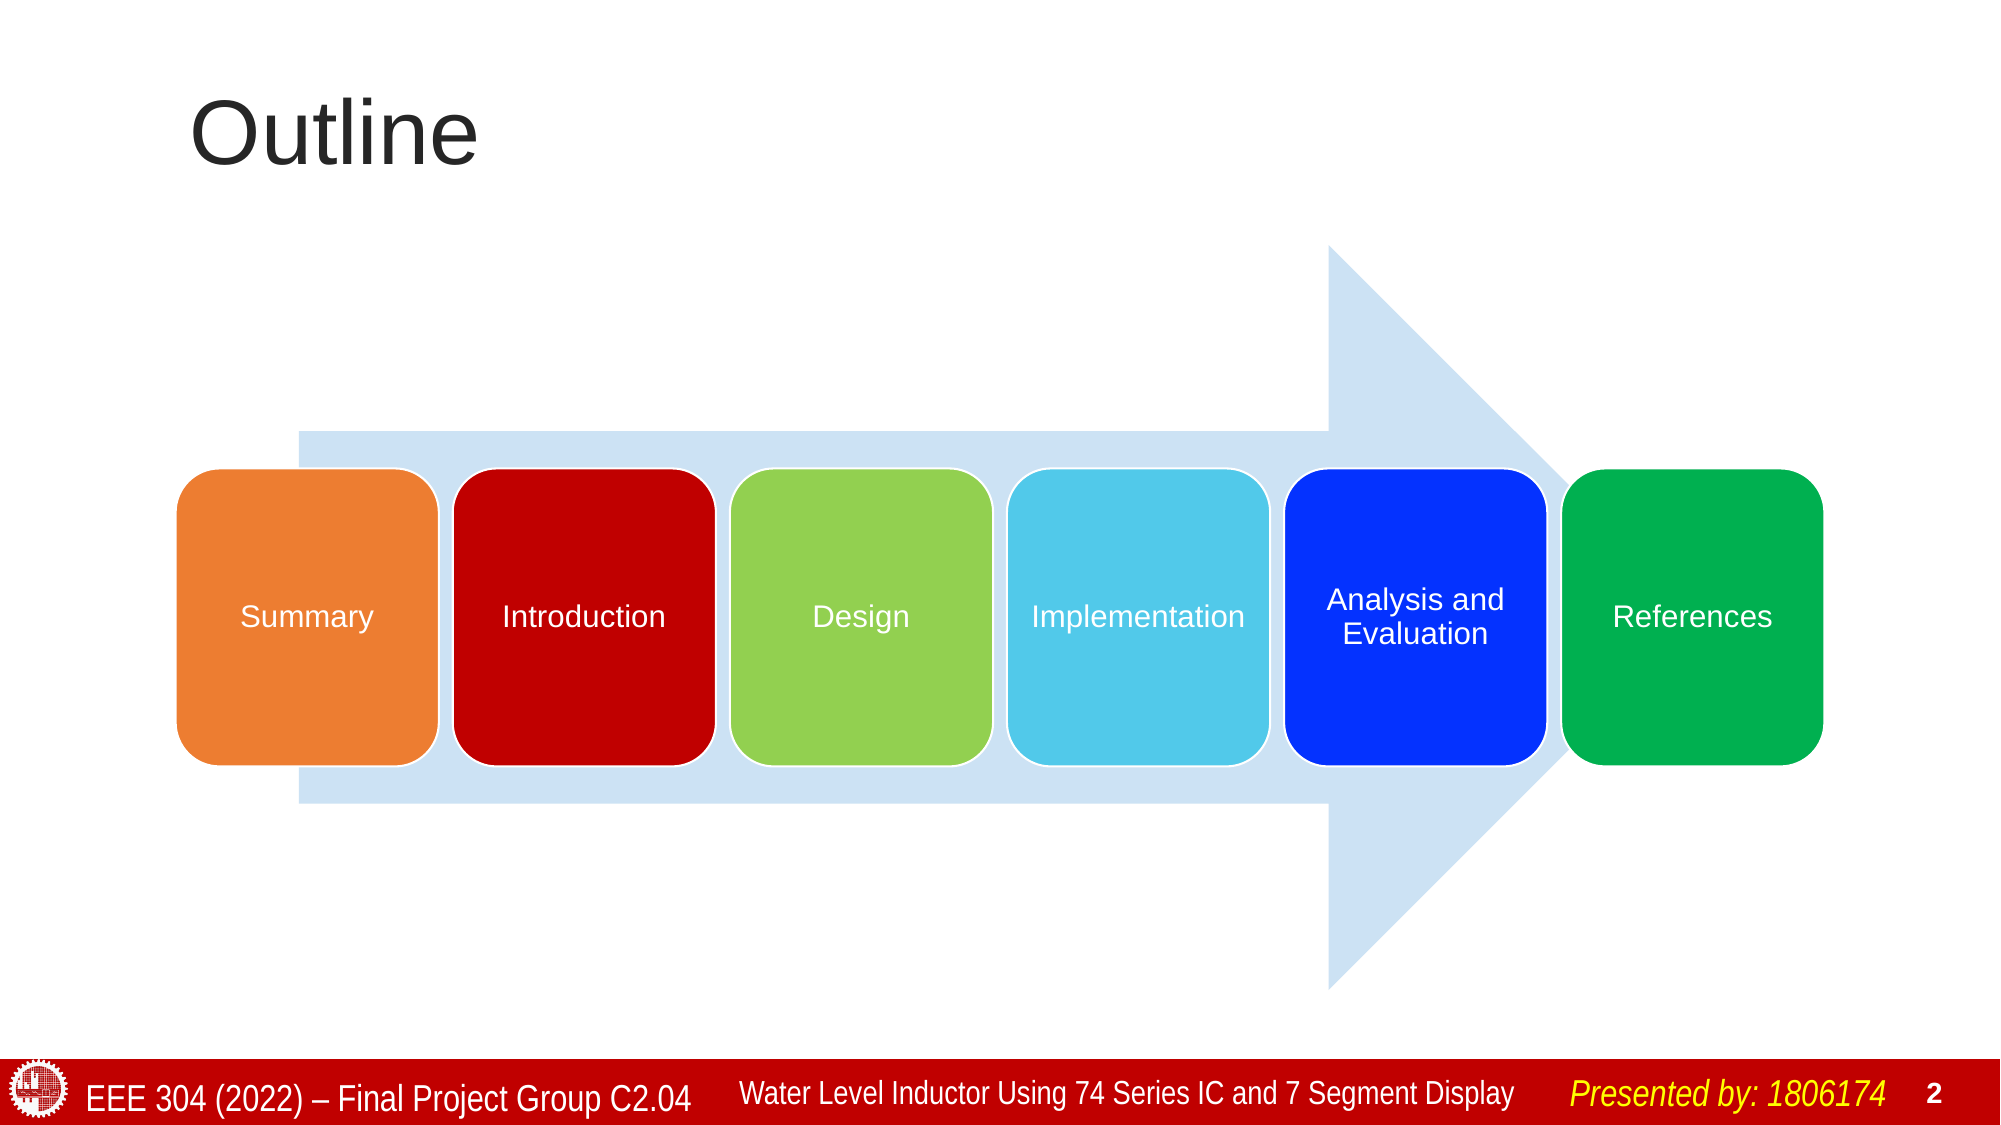

# Outline

Summary
Introduction
Design
Implementation
Analysis and Evaluation
References
Presented by: 1806174
Water Level Inductor Using 74 Series IC and 7 Segment Display
EEE 304 (2022) – Final Project Group C2.04
2